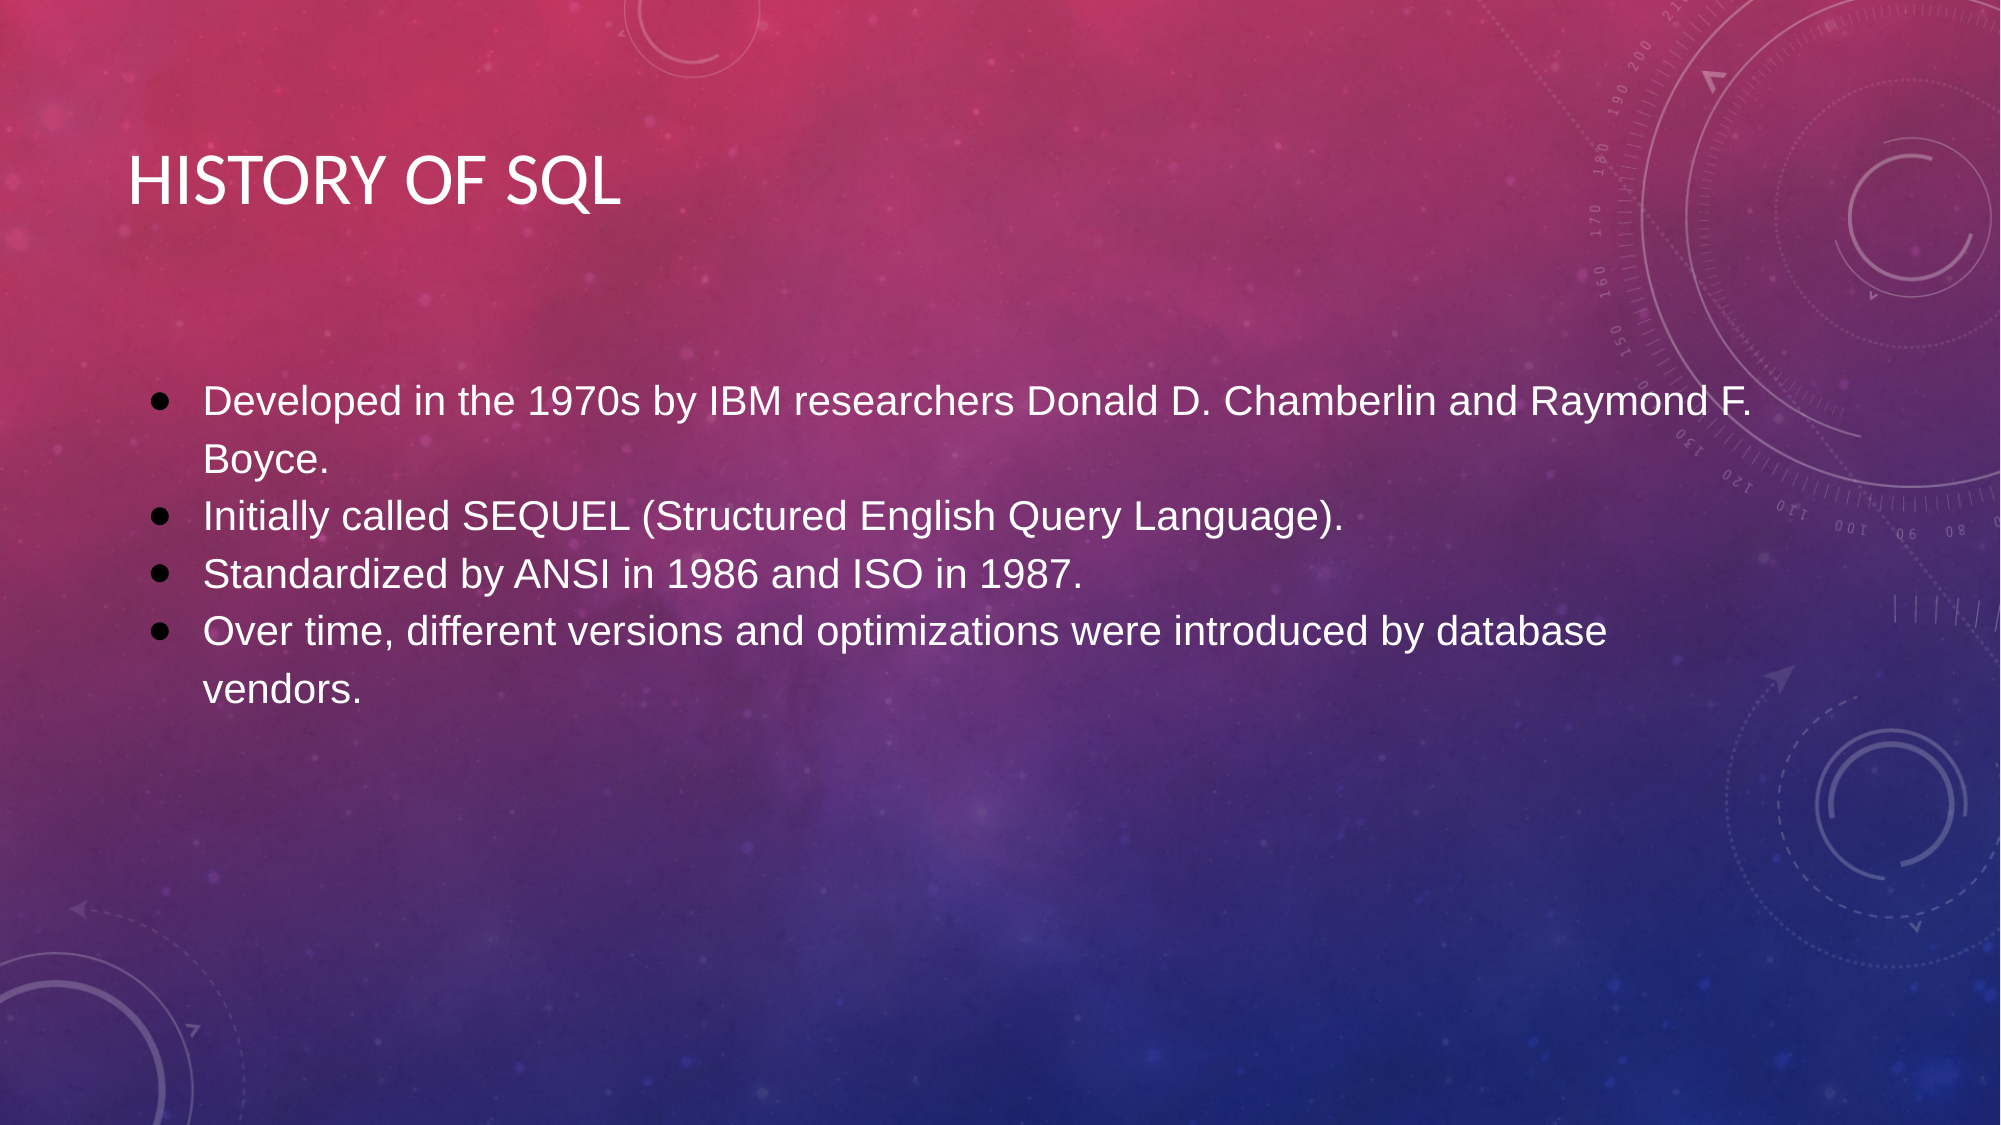

# History of SQL
Developed in the 1970s by IBM researchers Donald D. Chamberlin and Raymond F. Boyce.
Initially called SEQUEL (Structured English Query Language).
Standardized by ANSI in 1986 and ISO in 1987.
Over time, different versions and optimizations were introduced by database vendors.